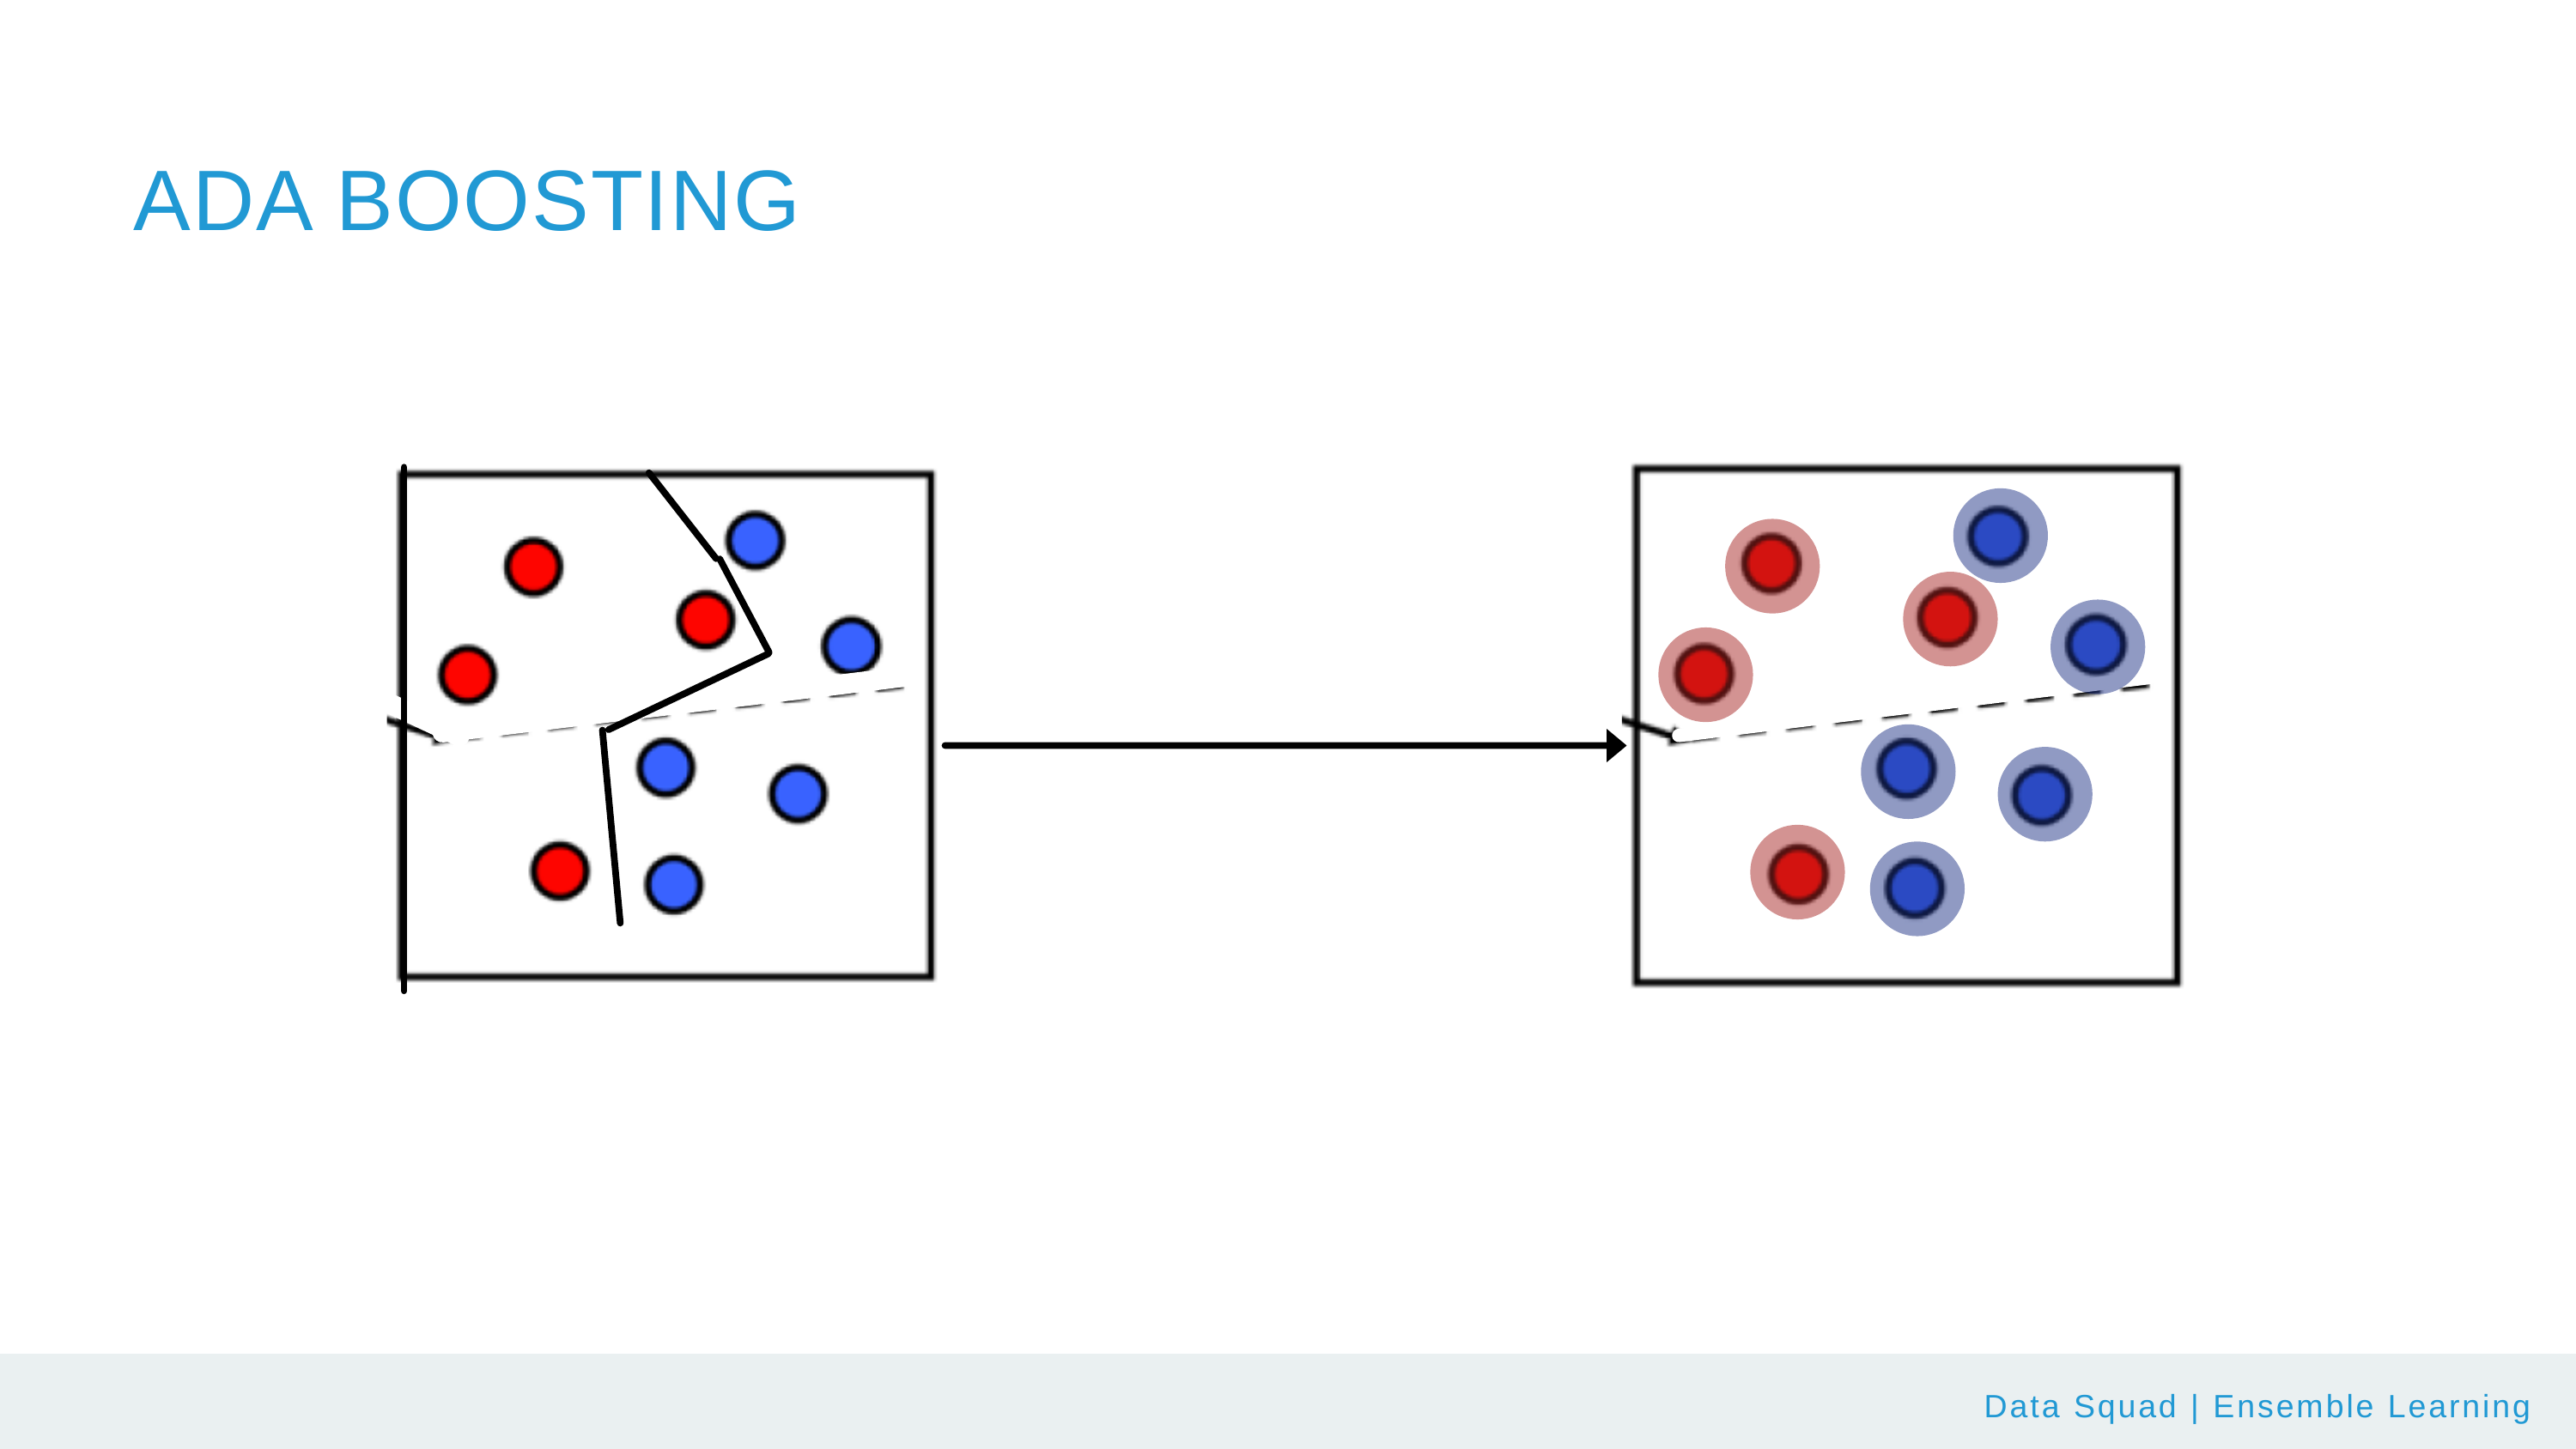

ADA BOOSTING

Data Squad | Ensemble Learning